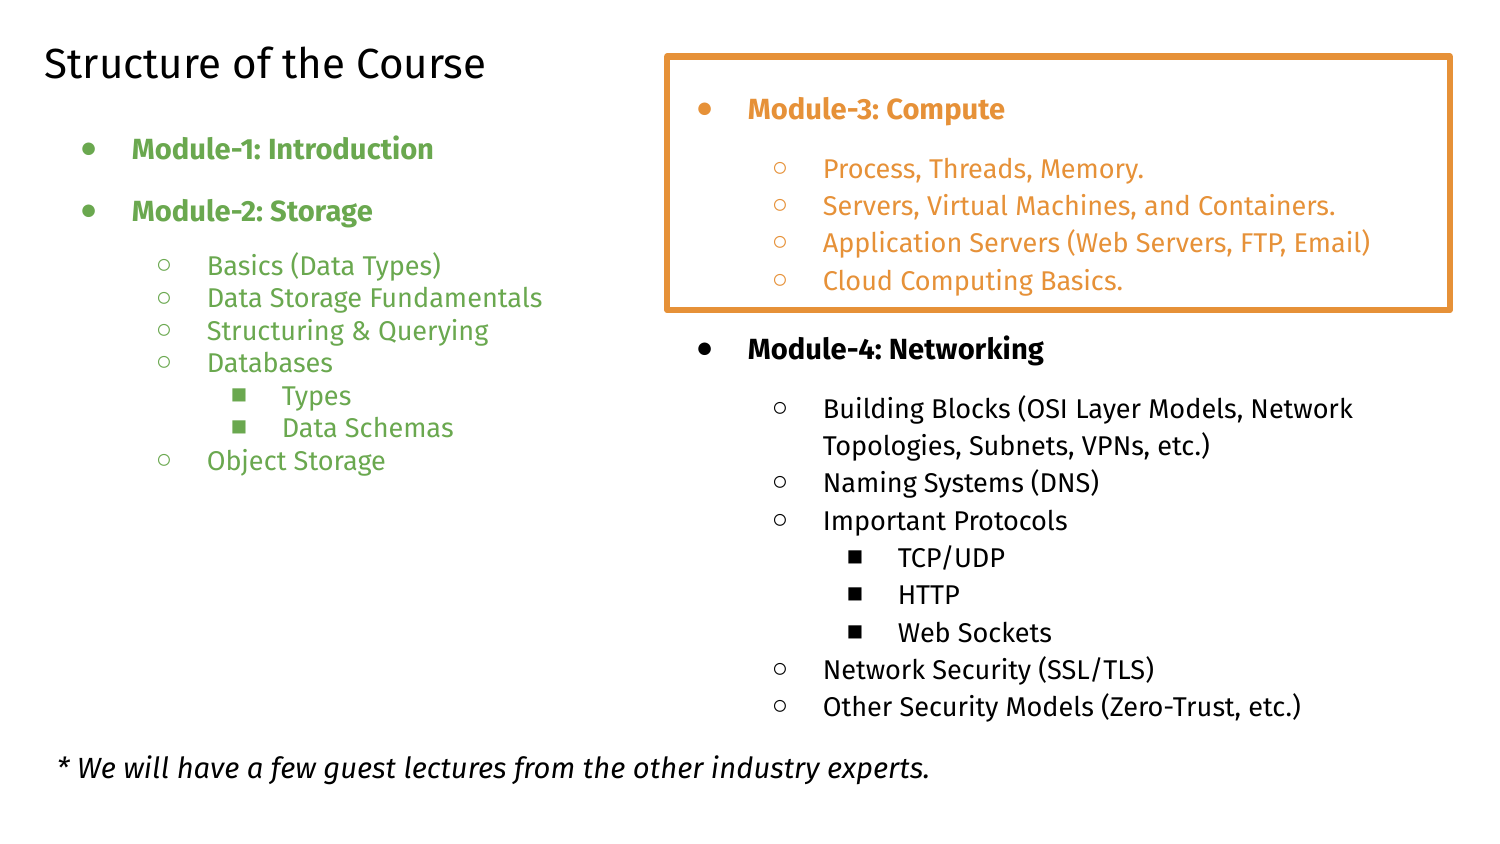

# Structure of the Course

Module-3: Compute
Process, Threads, Memory.
Servers, Virtual Machines, and Containers.
Application Servers (Web Servers, FTP, Email)
Cloud Computing Basics.

Module-4: Networking
Building Blocks (OSI Layer Models, Network Topologies, Subnets, VPNs, etc.)
Naming Systems (DNS)
Important Protocols
TCP/UDP
HTTP
Web Sockets
Network Security (SSL/TLS)
Other Security Models (Zero-Trust, etc.)
Module-1: Introduction

Module-2: Storage
Basics (Data Types)
Data Storage Fundamentals
Structuring & Querying
Databases
Types
Data Schemas
Object Storage
* We will have a few guest lectures from the other industry experts.